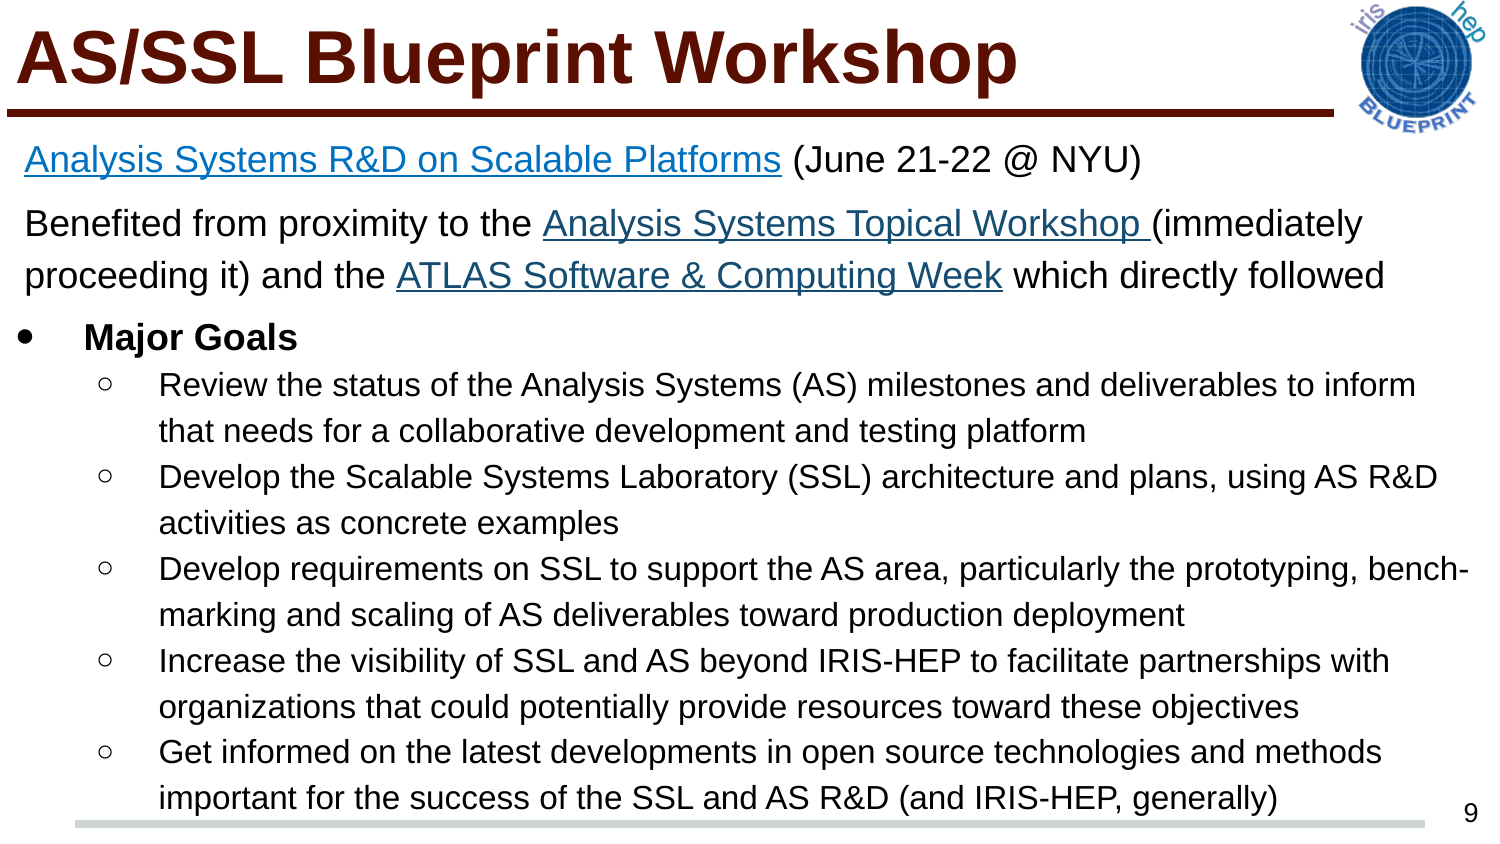

# AS/SSL Blueprint Workshop
Analysis Systems R&D on Scalable Platforms (June 21-22 @ NYU)
Benefited from proximity to the Analysis Systems Topical Workshop (immediately proceeding it) and the ATLAS Software & Computing Week which directly followed
Major Goals
Review the status of the Analysis Systems (AS) milestones and deliverables to inform that needs for a collaborative development and testing platform
Develop the Scalable Systems Laboratory (SSL) architecture and plans, using AS R&D activities as concrete examples
Develop requirements on SSL to support the AS area, particularly the prototyping, bench- marking and scaling of AS deliverables toward production deployment
Increase the visibility of SSL and AS beyond IRIS-HEP to facilitate partnerships with organizations that could potentially provide resources toward these objectives
Get informed on the latest developments in open source technologies and methods important for the success of the SSL and AS R&D (and IRIS-HEP, generally)
9